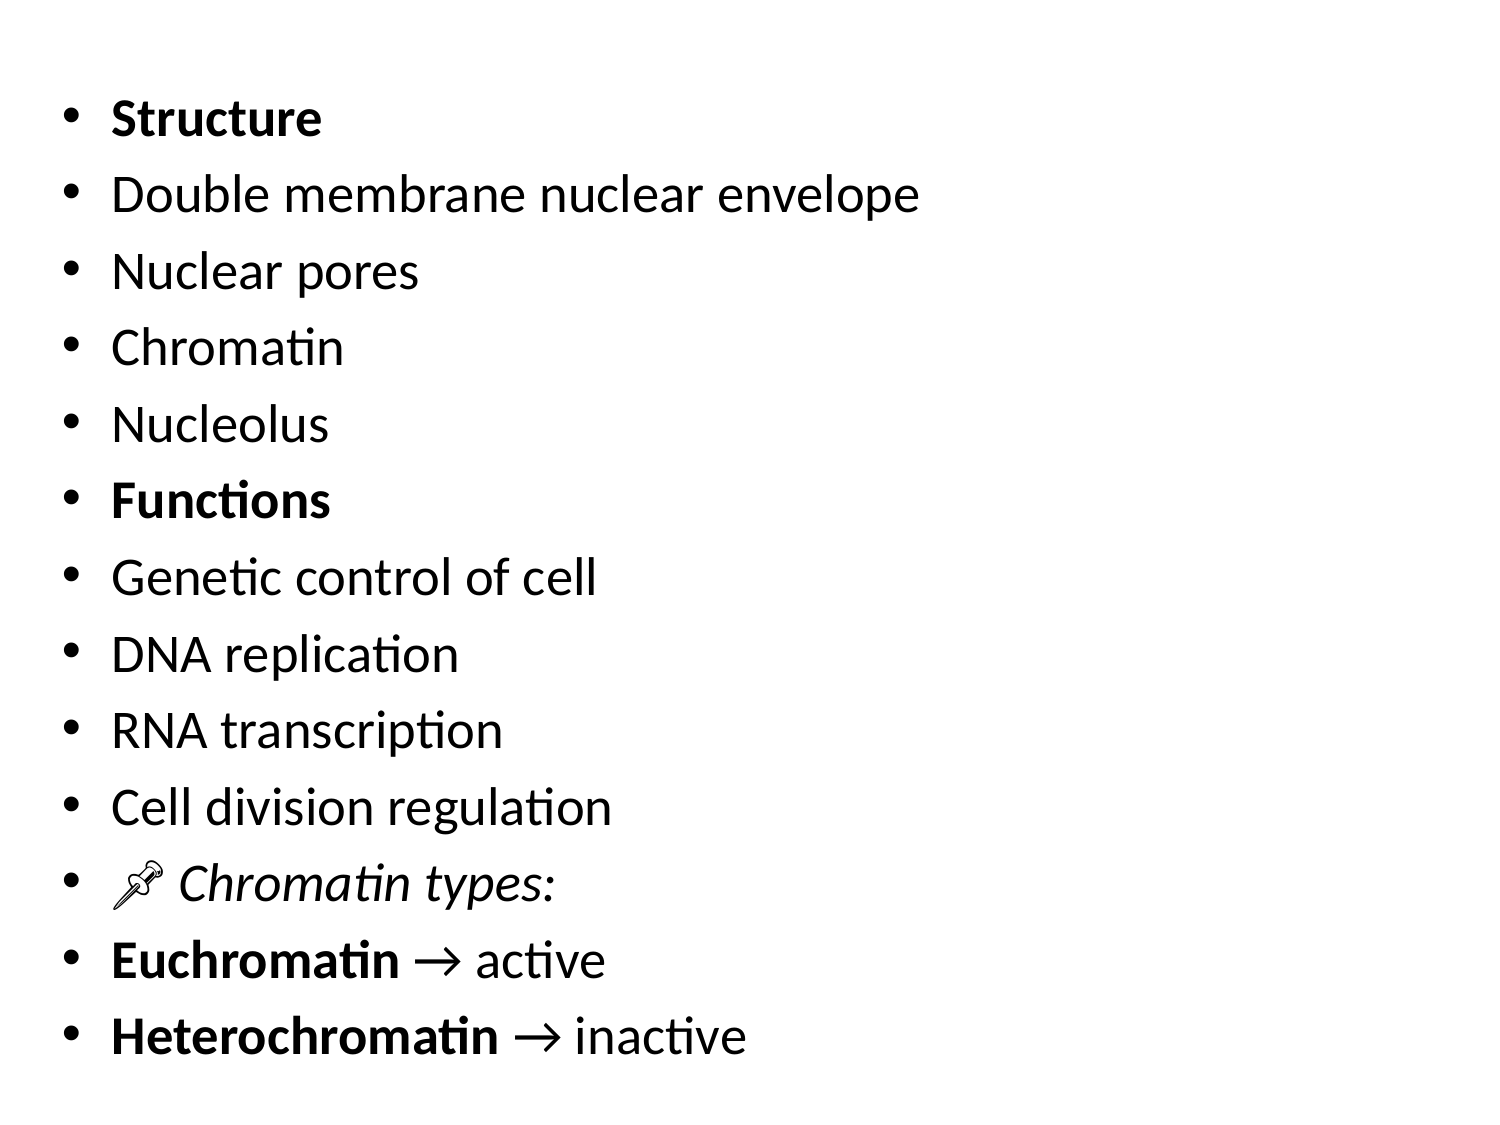

Structure
Double membrane nuclear envelope
Nuclear pores
Chromatin
Nucleolus
Functions
Genetic control of cell
DNA replication
RNA transcription
Cell division regulation
📌 Chromatin types:
Euchromatin → active
Heterochromatin → inactive